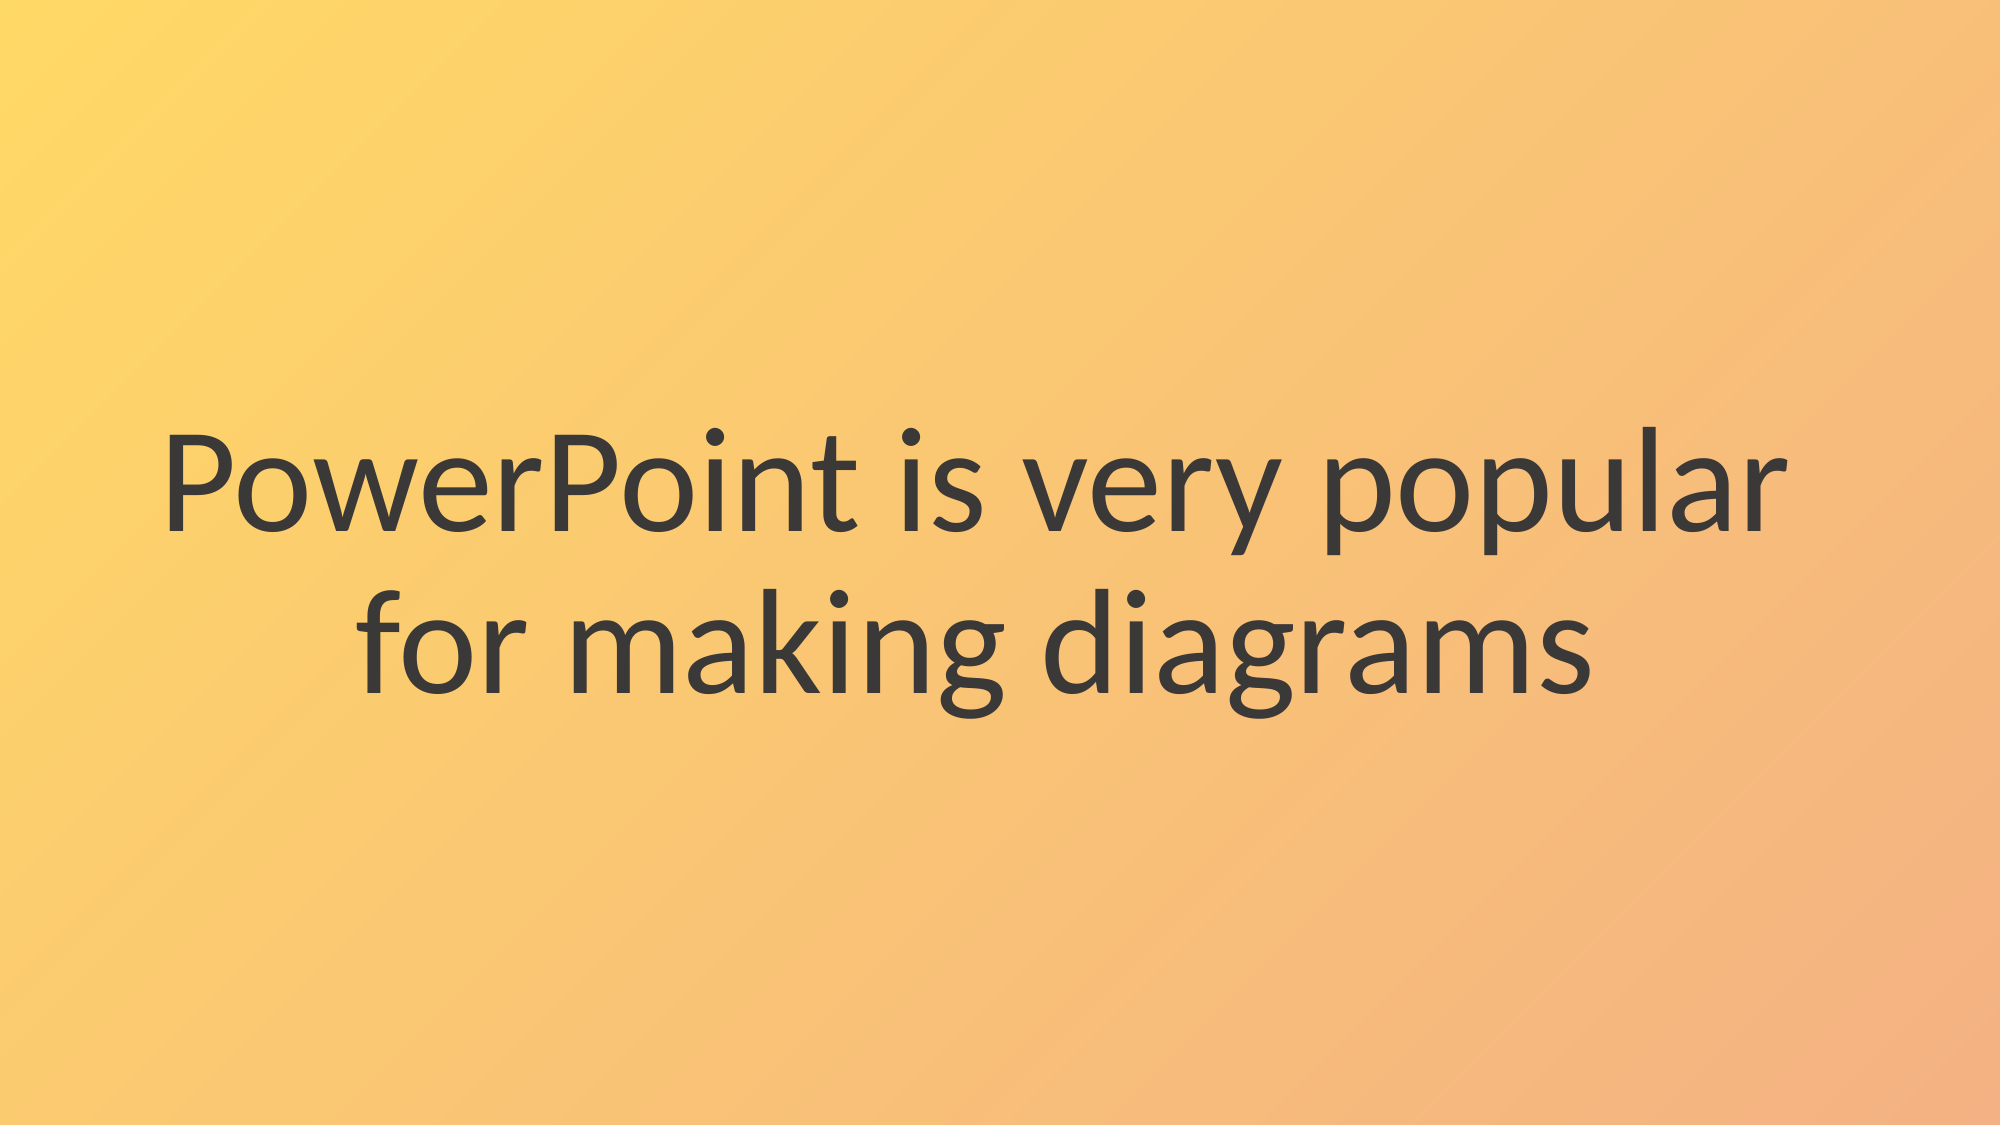

# PowerPoint is very popular for making diagrams